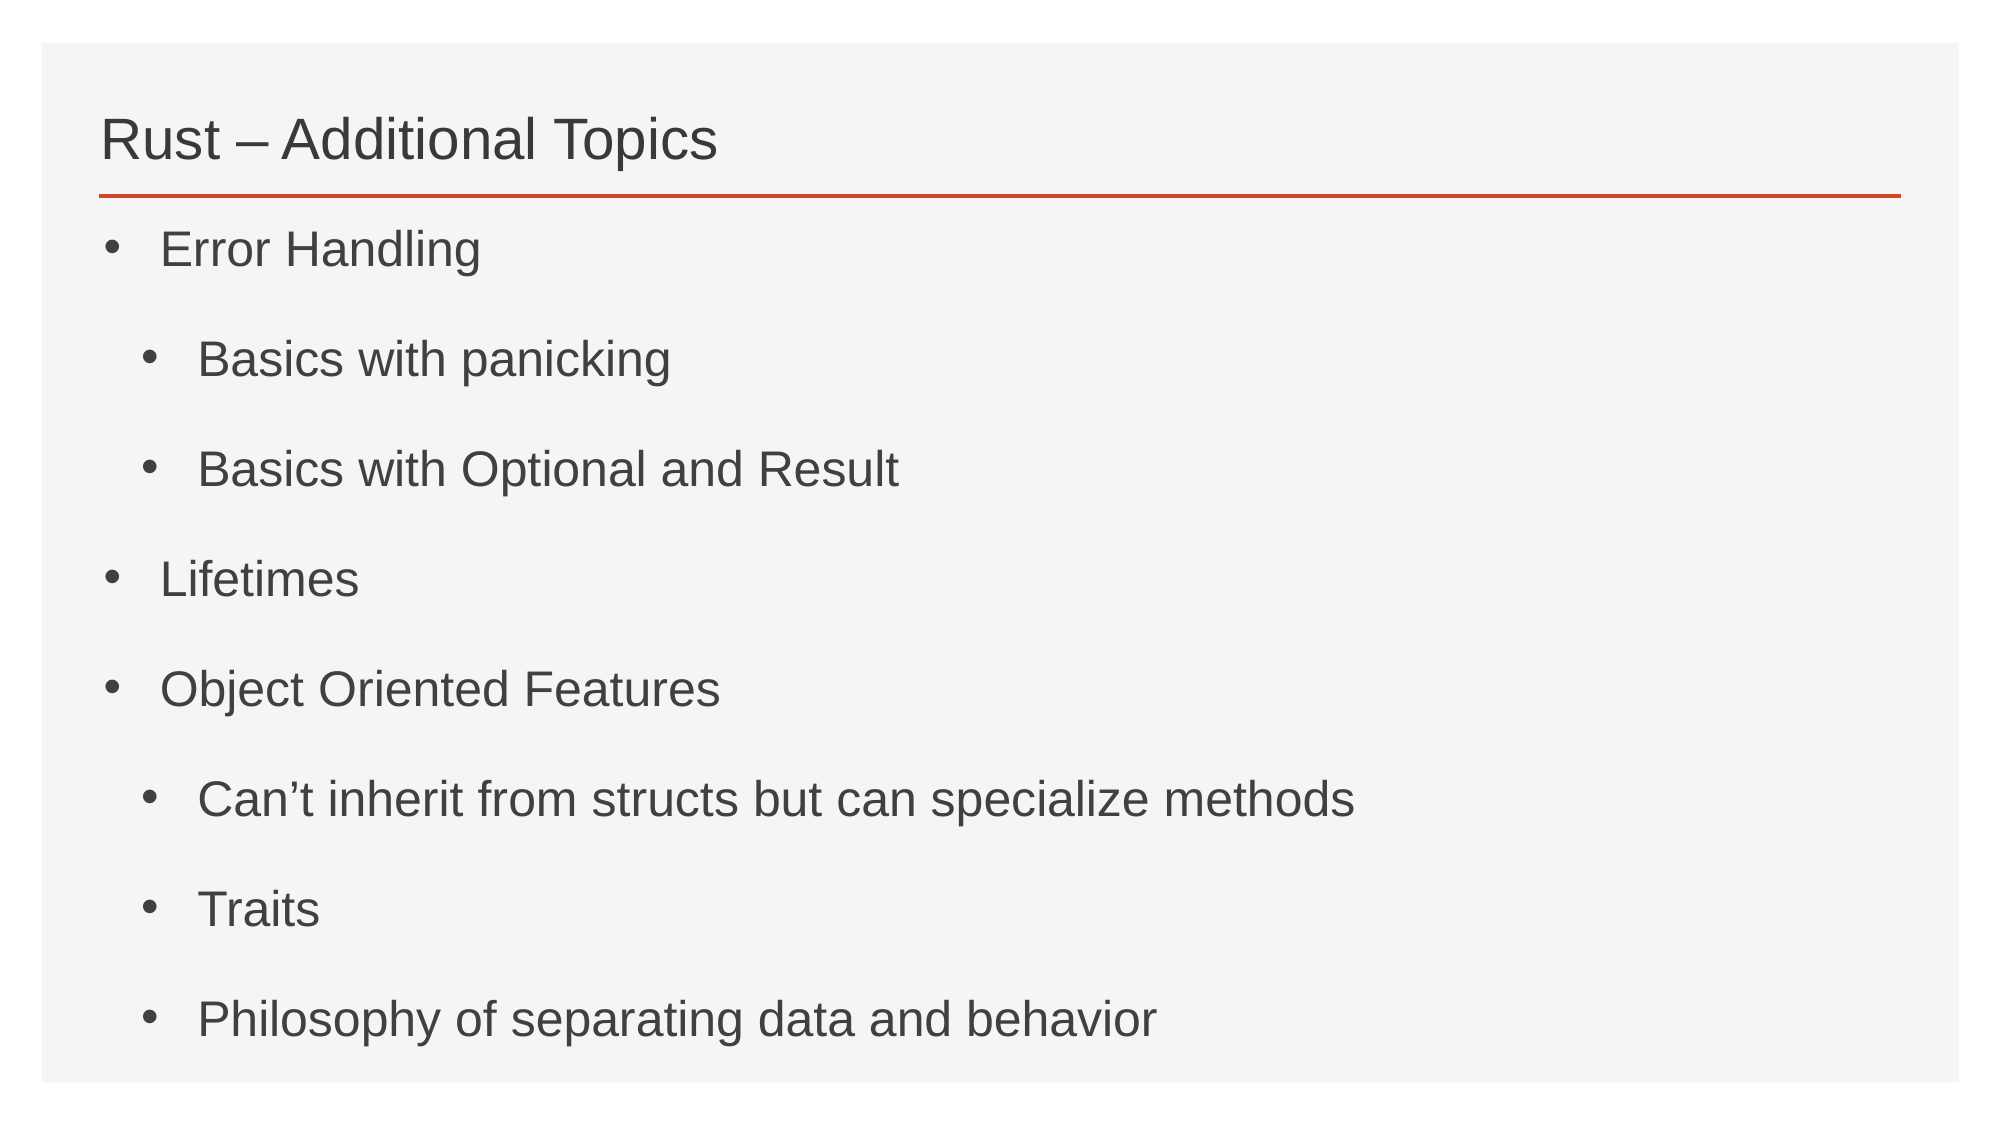

# Rust – Additional Topics
Error Handling
Basics with panicking
Basics with Optional and Result
Lifetimes
Object Oriented Features
Can’t inherit from structs but can specialize methods
Traits
Philosophy of separating data and behavior